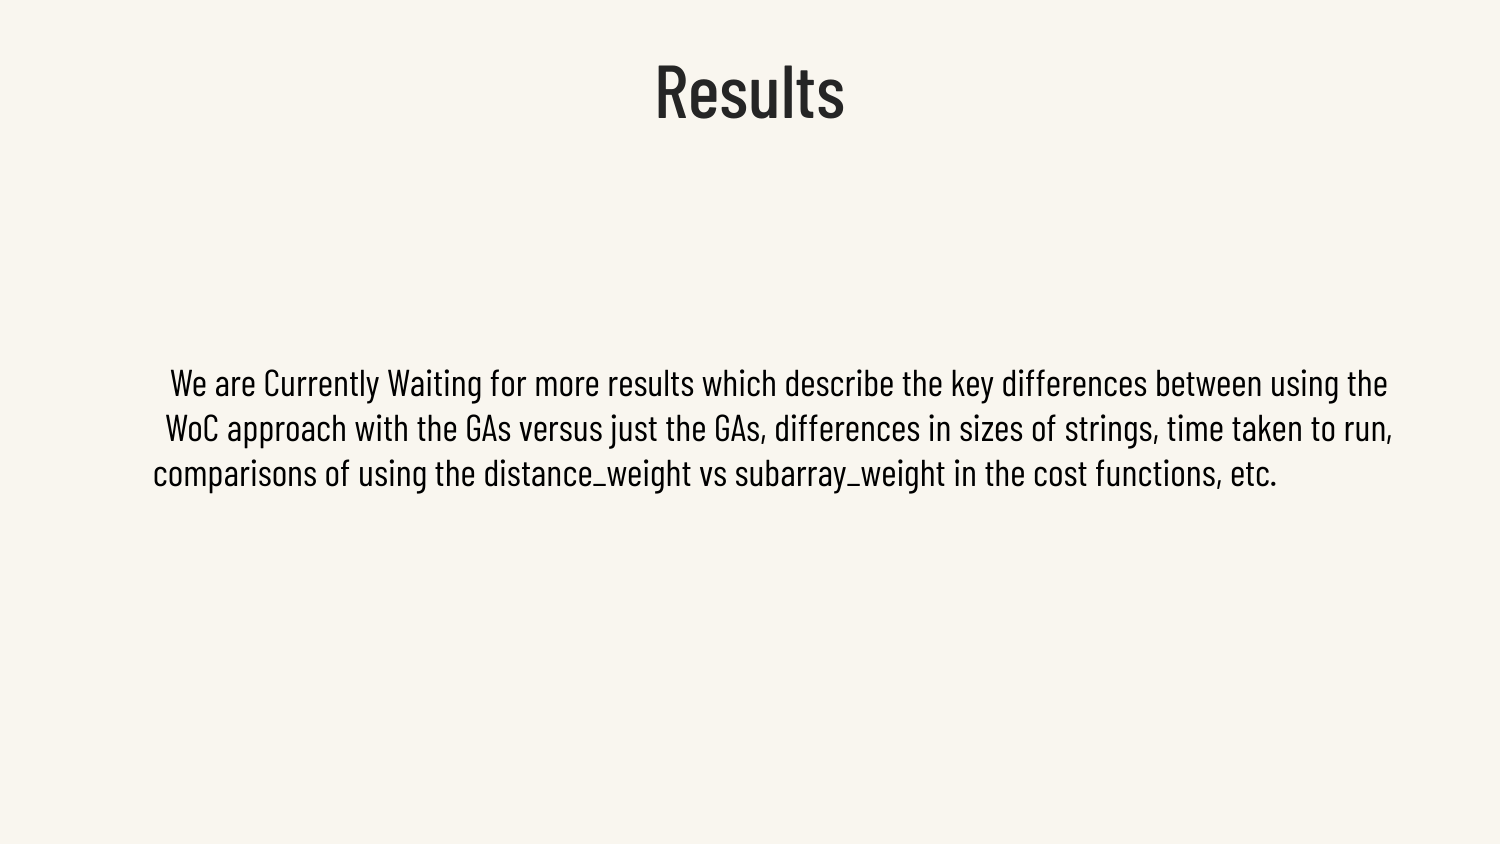

# Results
We are Currently Waiting for more results which describe the key differences between using the WoC approach with the GAs versus just the GAs, differences in sizes of strings, time taken to run, comparisons of using the distance_weight vs subarray_weight in the cost functions, etc.